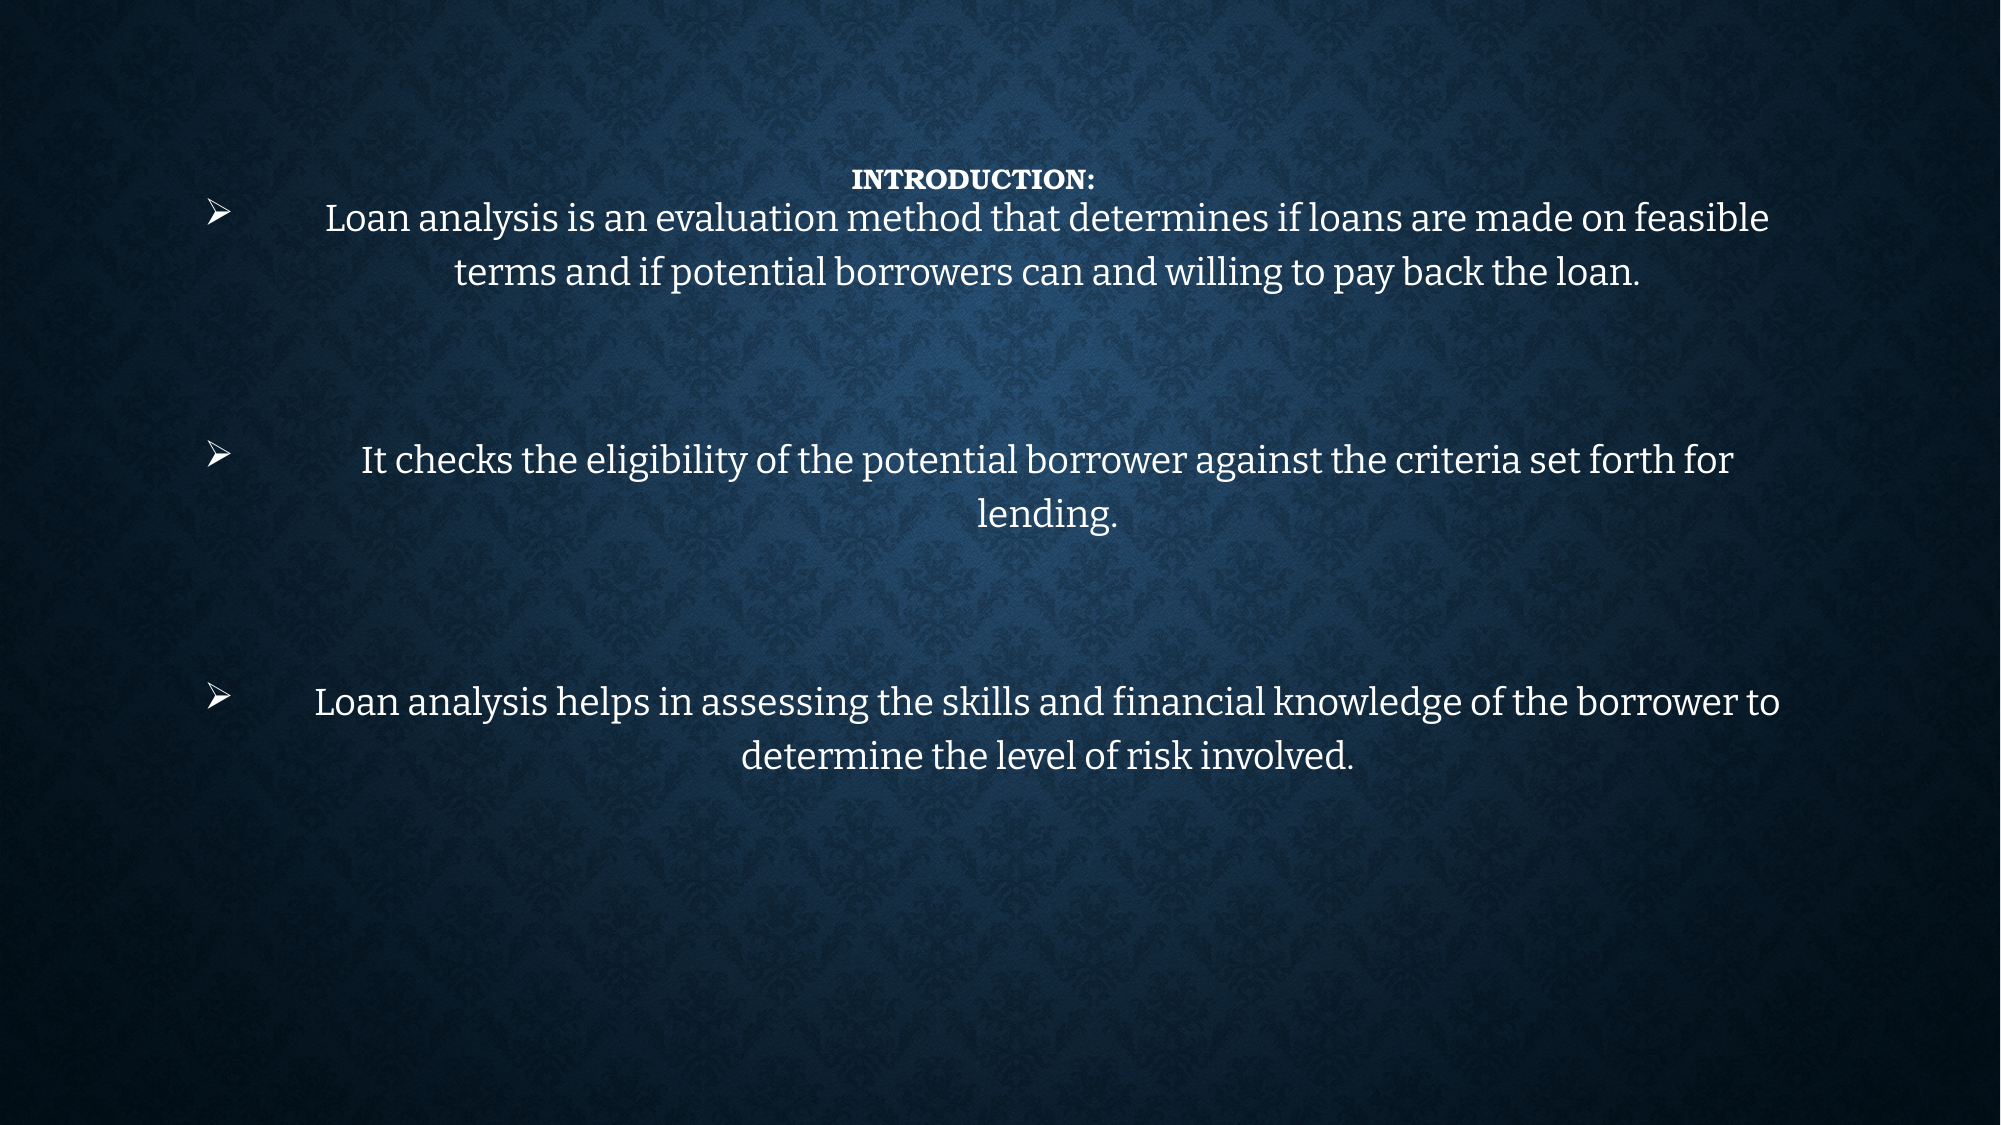

# Introduction:
Loan analysis is an evaluation method that determines if loans are made on feasible terms and if potential borrowers can and willing to pay back the loan.

It checks the eligibility of the potential borrower against the criteria set forth for lending.

Loan analysis helps in assessing the skills and financial knowledge of the borrower to determine the level of risk involved.